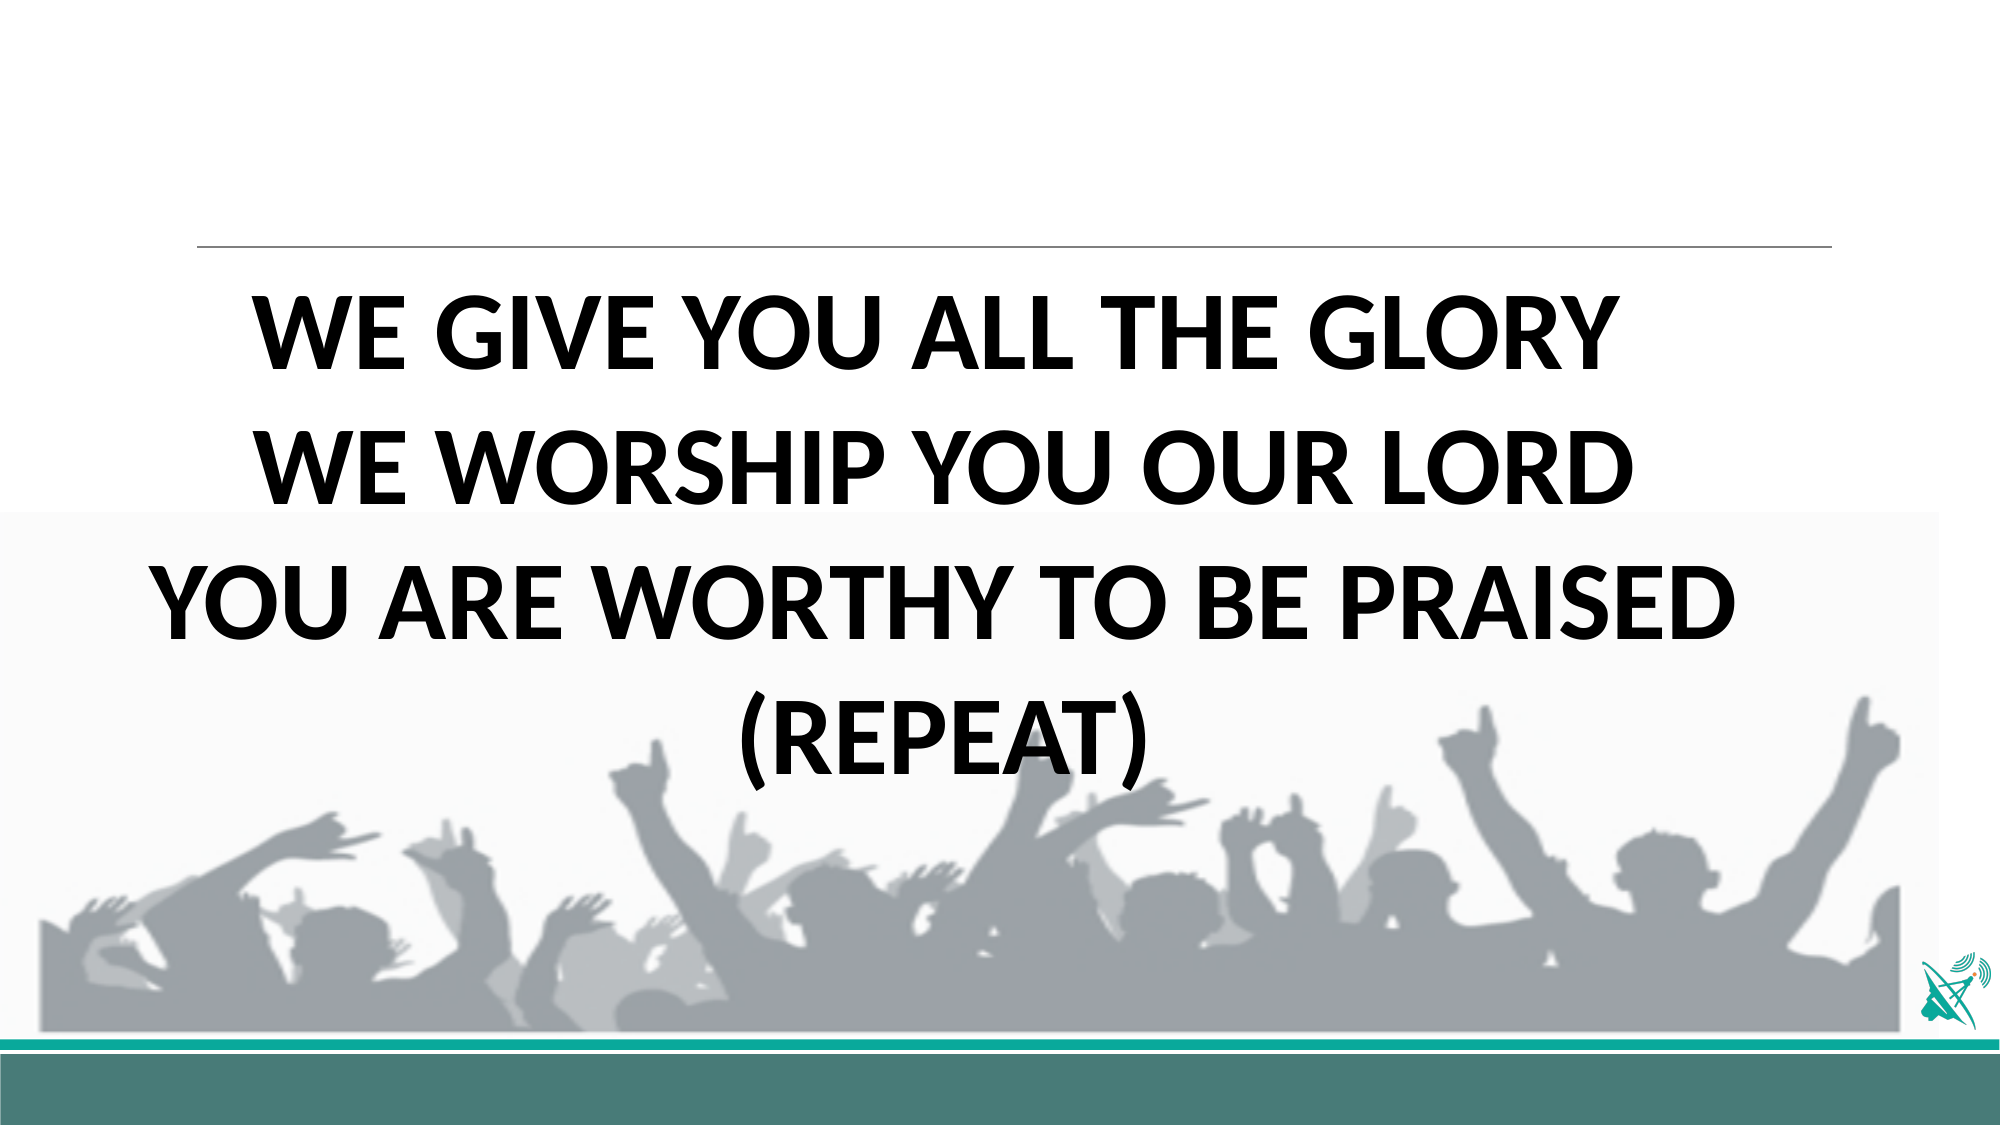

WE GIVE YOU ALL THE GLORY
WE WORSHIP YOU OUR LORD
YOU ARE WORTHY TO BE PRAISED
(REPEAT)